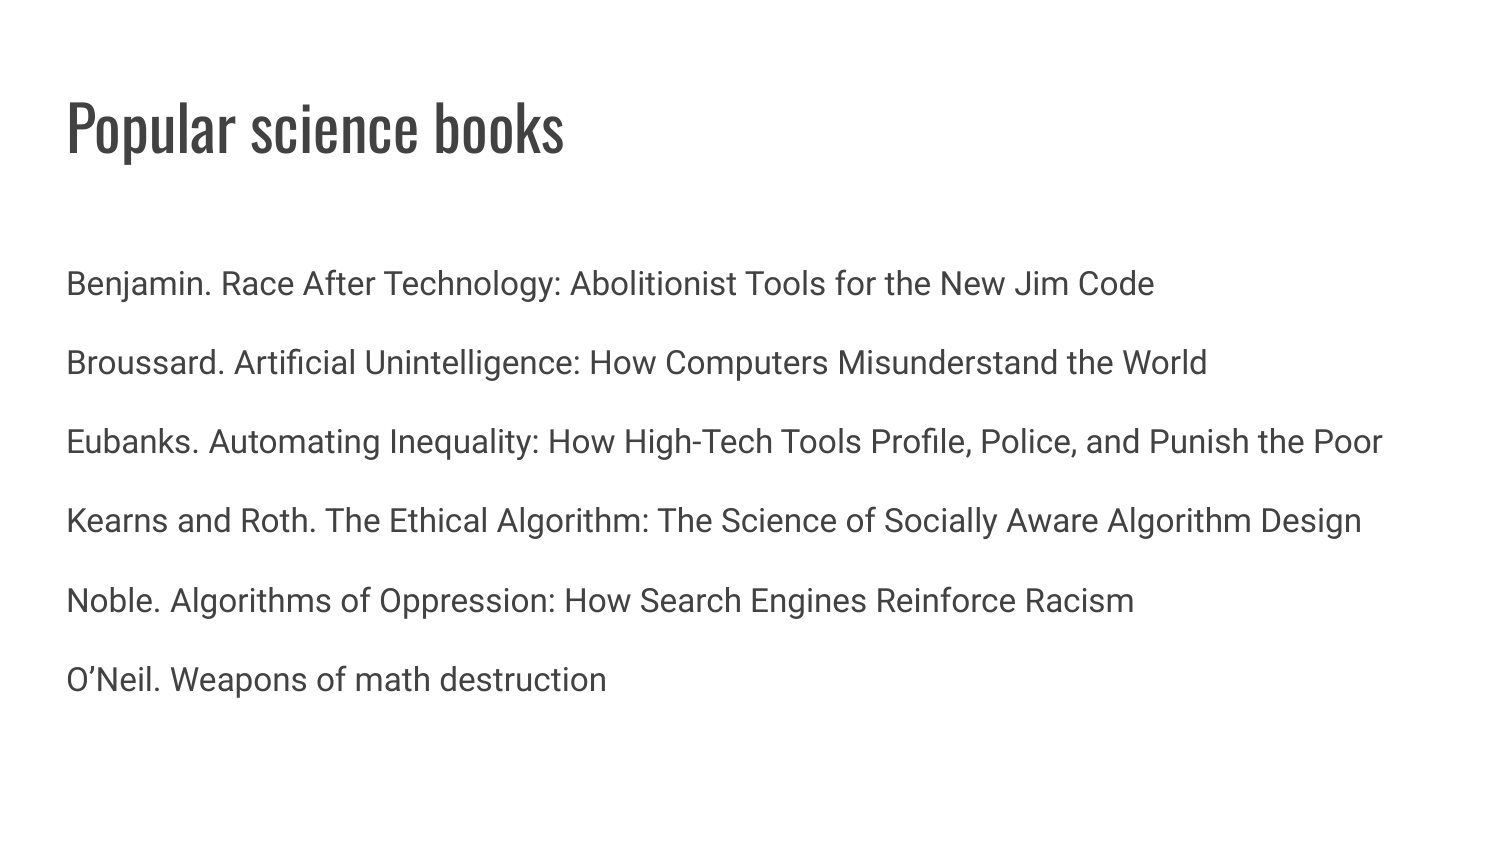

# Popular science books
Benjamin. Race After Technology: Abolitionist Tools for the New Jim Code
Broussard. Artificial Unintelligence: How Computers Misunderstand the World
Eubanks. Automating Inequality: How High-Tech Tools Profile, Police, and Punish the Poor
Kearns and Roth. The Ethical Algorithm: The Science of Socially Aware Algorithm Design
Noble. Algorithms of Oppression: How Search Engines Reinforce Racism
O’Neil. Weapons of math destruction